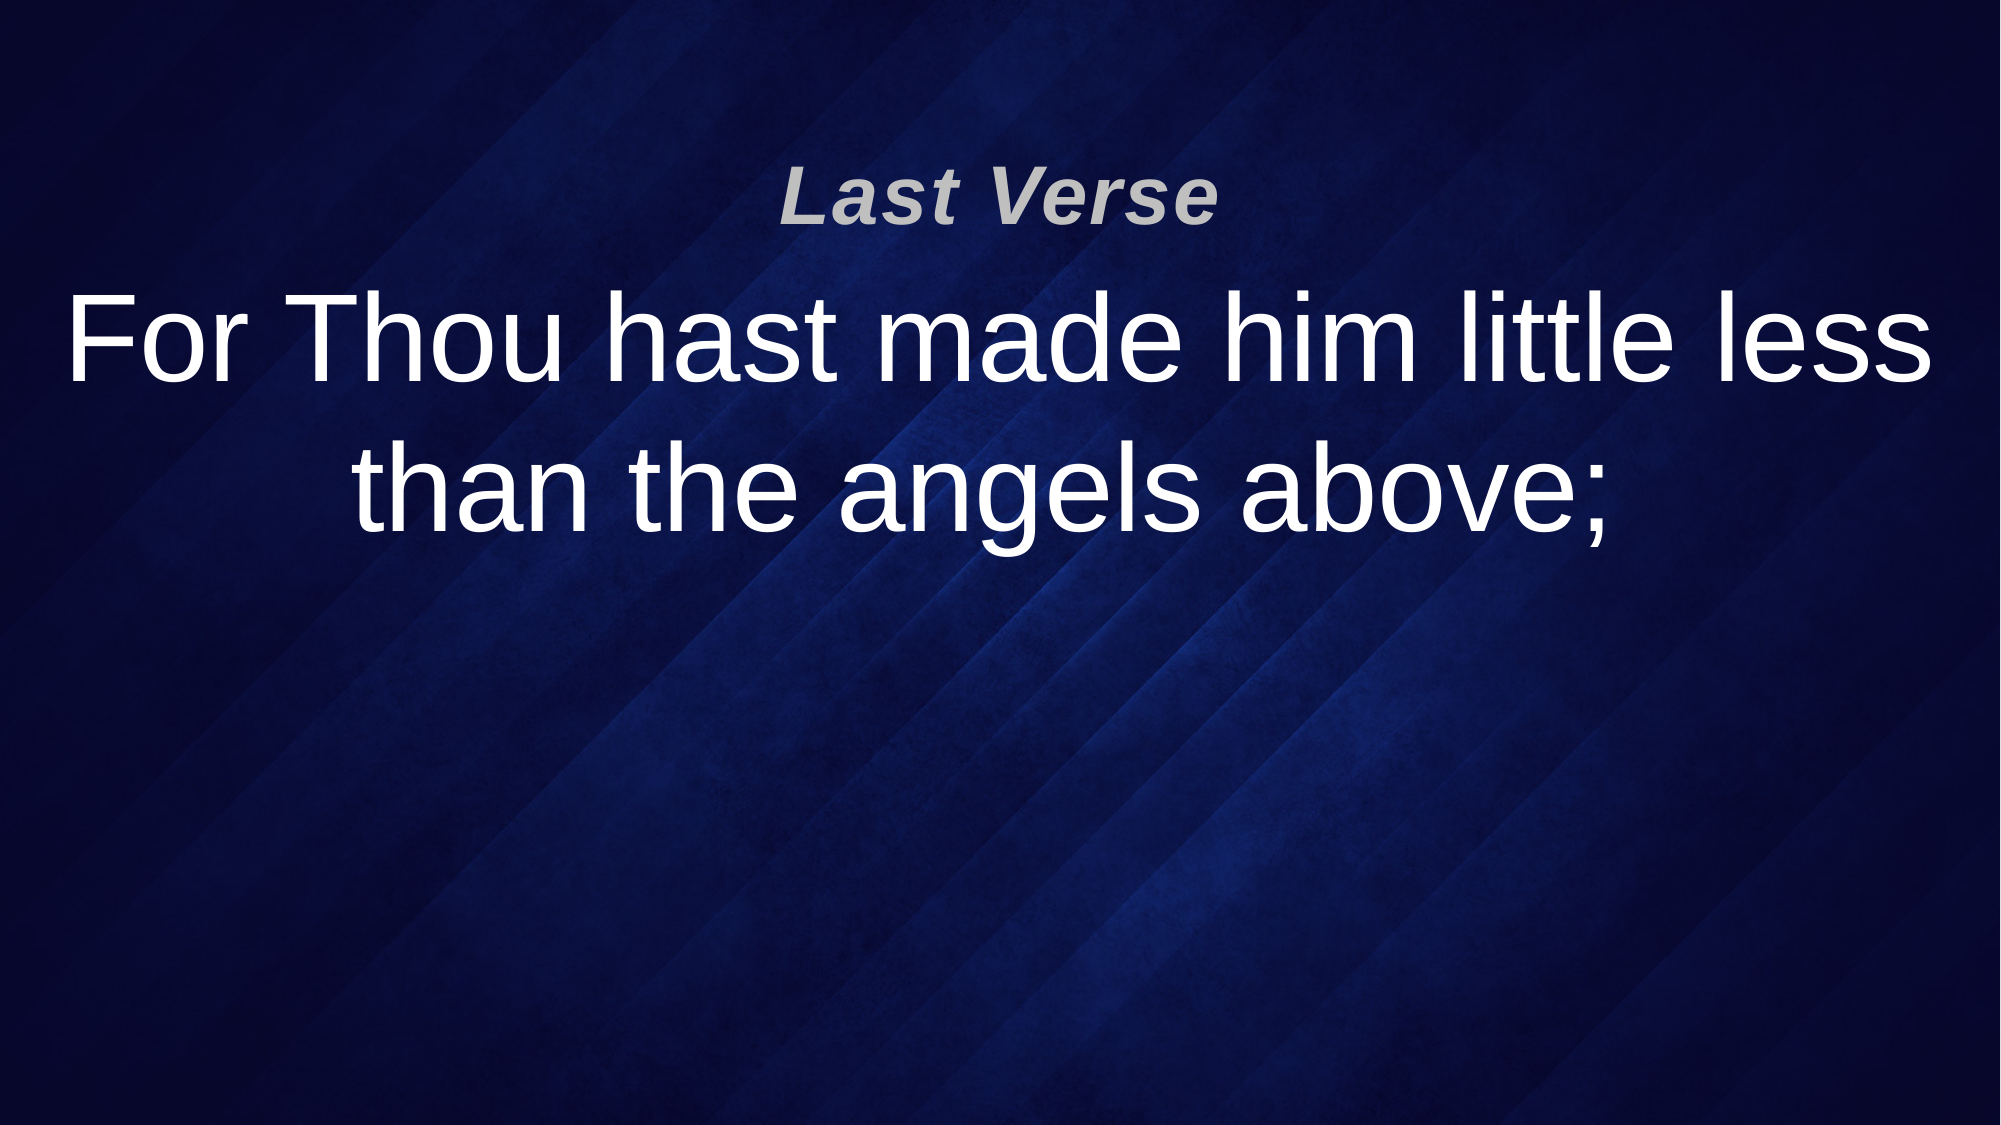

Last Verse
# For Thou hast made him little less than the angels above;